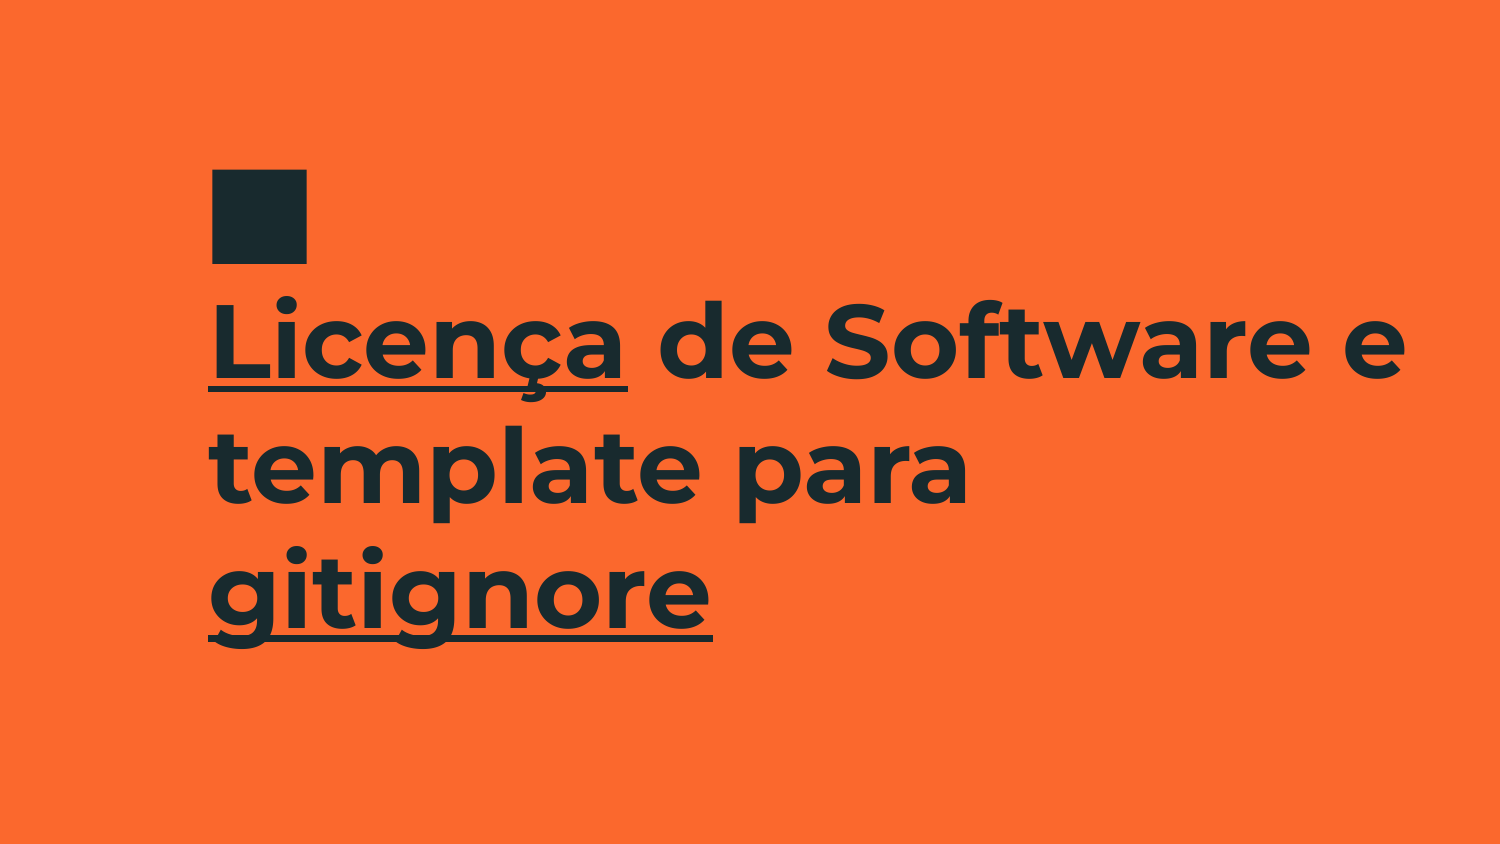

# Licença de Software e template para gitignore